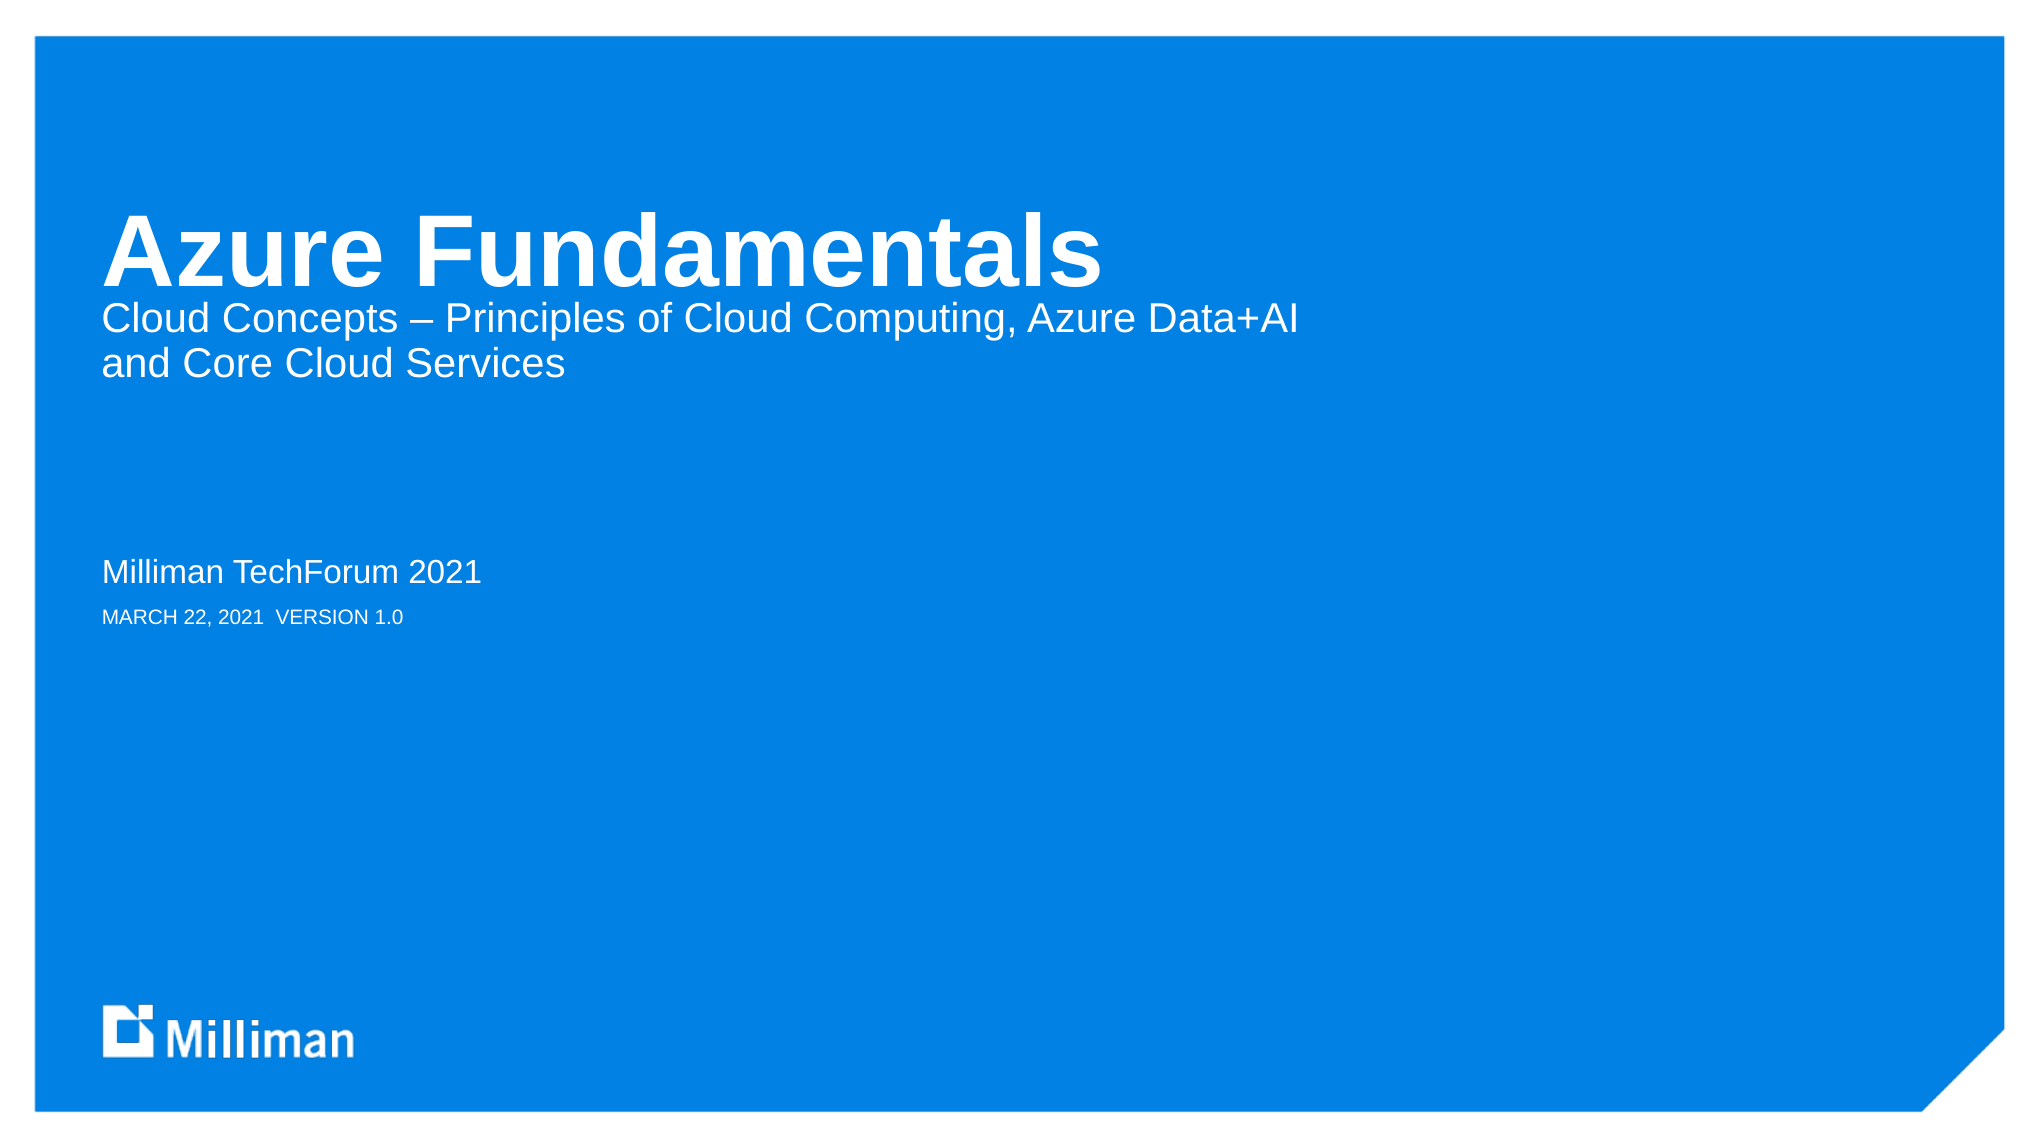

# Azure Fundamentals
Cloud Concepts – Principles of Cloud Computing, Azure Data+AI and Core Cloud Services

Milliman TechForum 2021
MARCH 22, 2021  Version 1.0